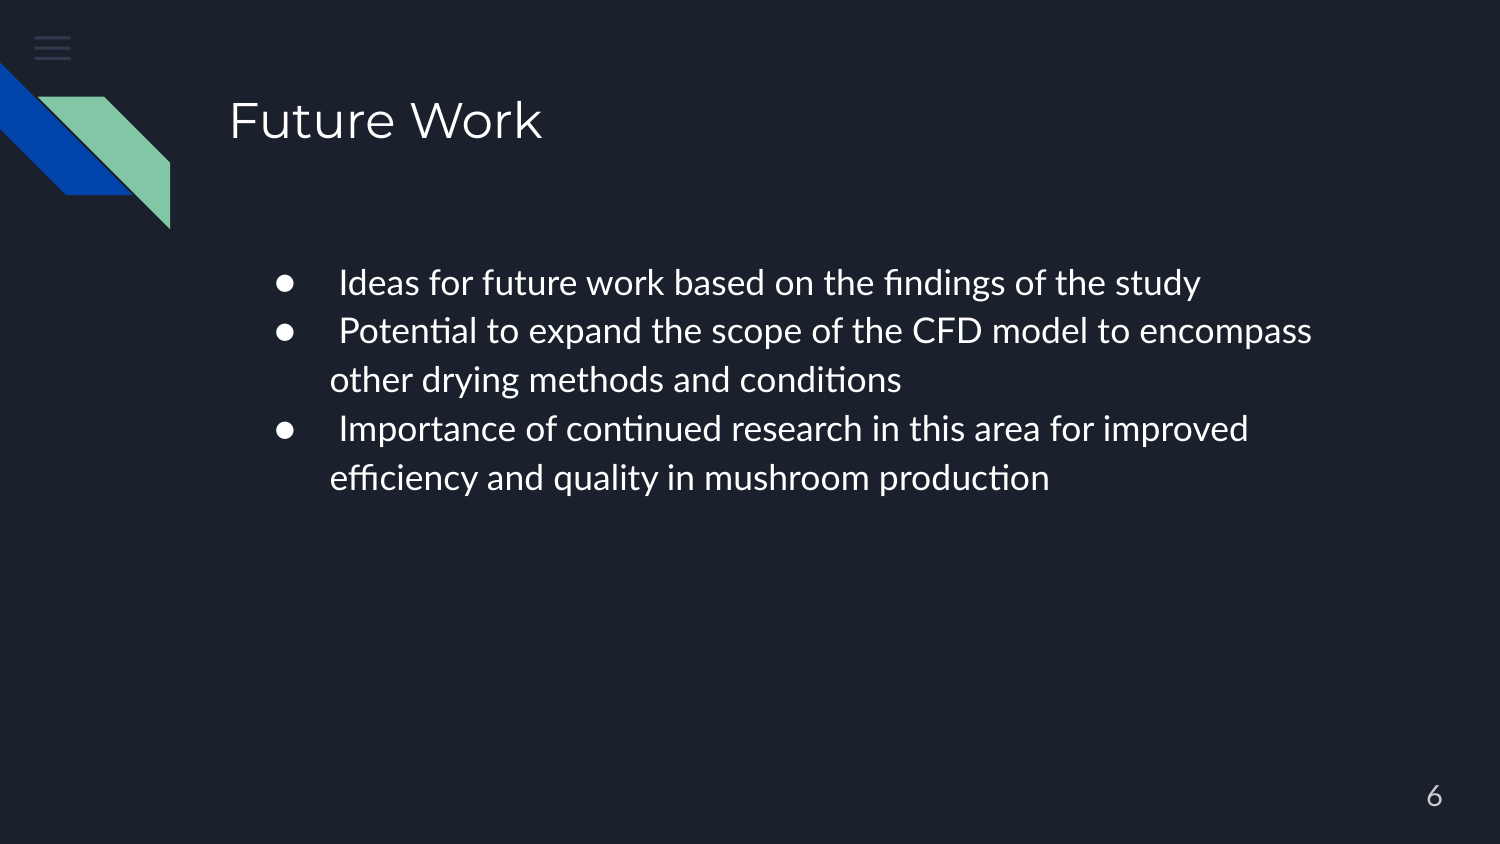

# Future Work

 Ideas for future work based on the findings of the study
 Potential to expand the scope of the CFD model to encompass other drying methods and conditions
 Importance of continued research in this area for improved efficiency and quality in mushroom production

6